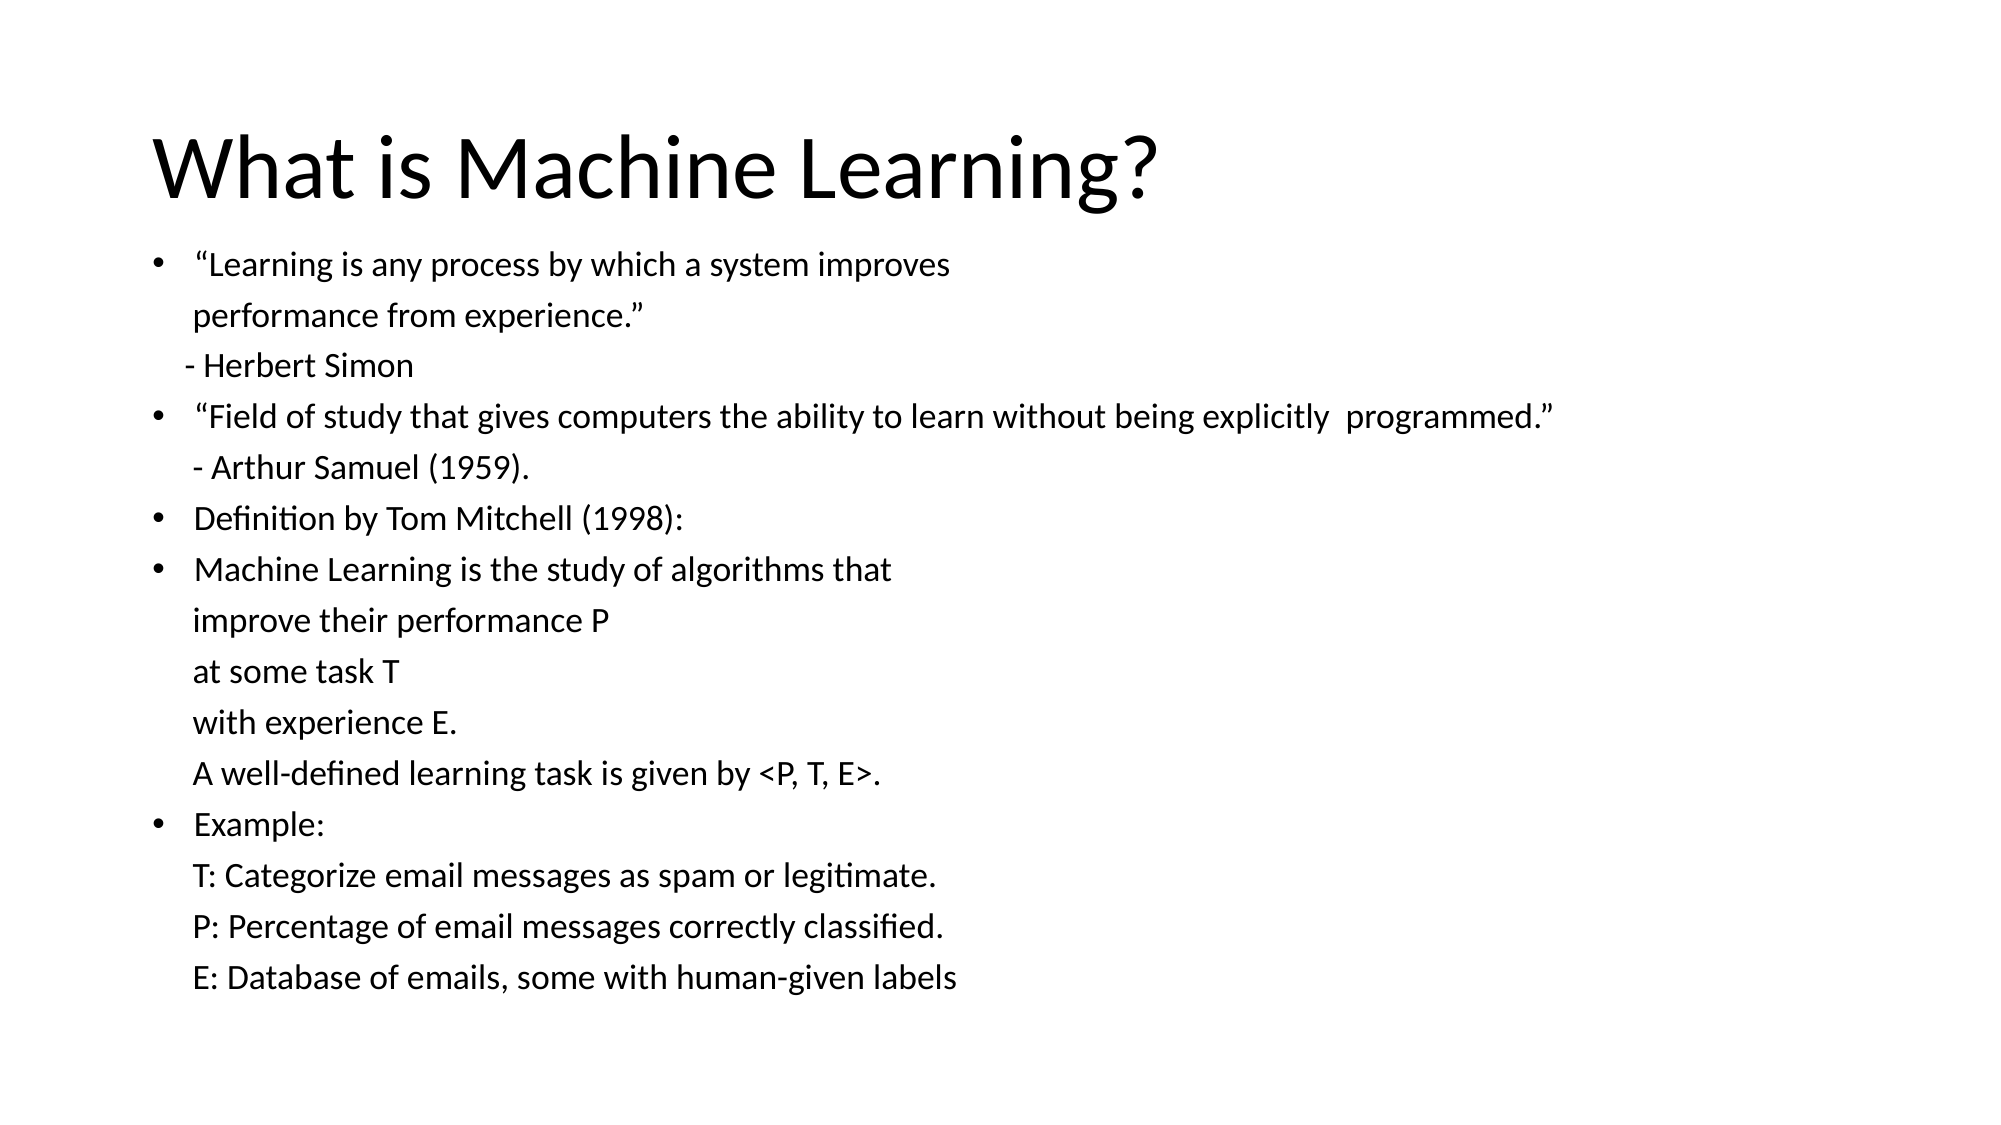

# What is Machine Learning?
“Learning is any process by which a system improves
     performance from experience.”
    - Herbert Simon
“Field of study that gives computers the ability to learn without being explicitly  programmed.”
     - Arthur Samuel (1959).
Definition by Tom Mitchell (1998):
Machine Learning is the study of algorithms that
     improve their performance P
     at some task T
     with experience E.
     A well-defined learning task is given by <P, T, E>.
Example:
     T: Categorize email messages as spam or legitimate.
     P: Percentage of email messages correctly classified.
     E: Database of emails, some with human-given labels